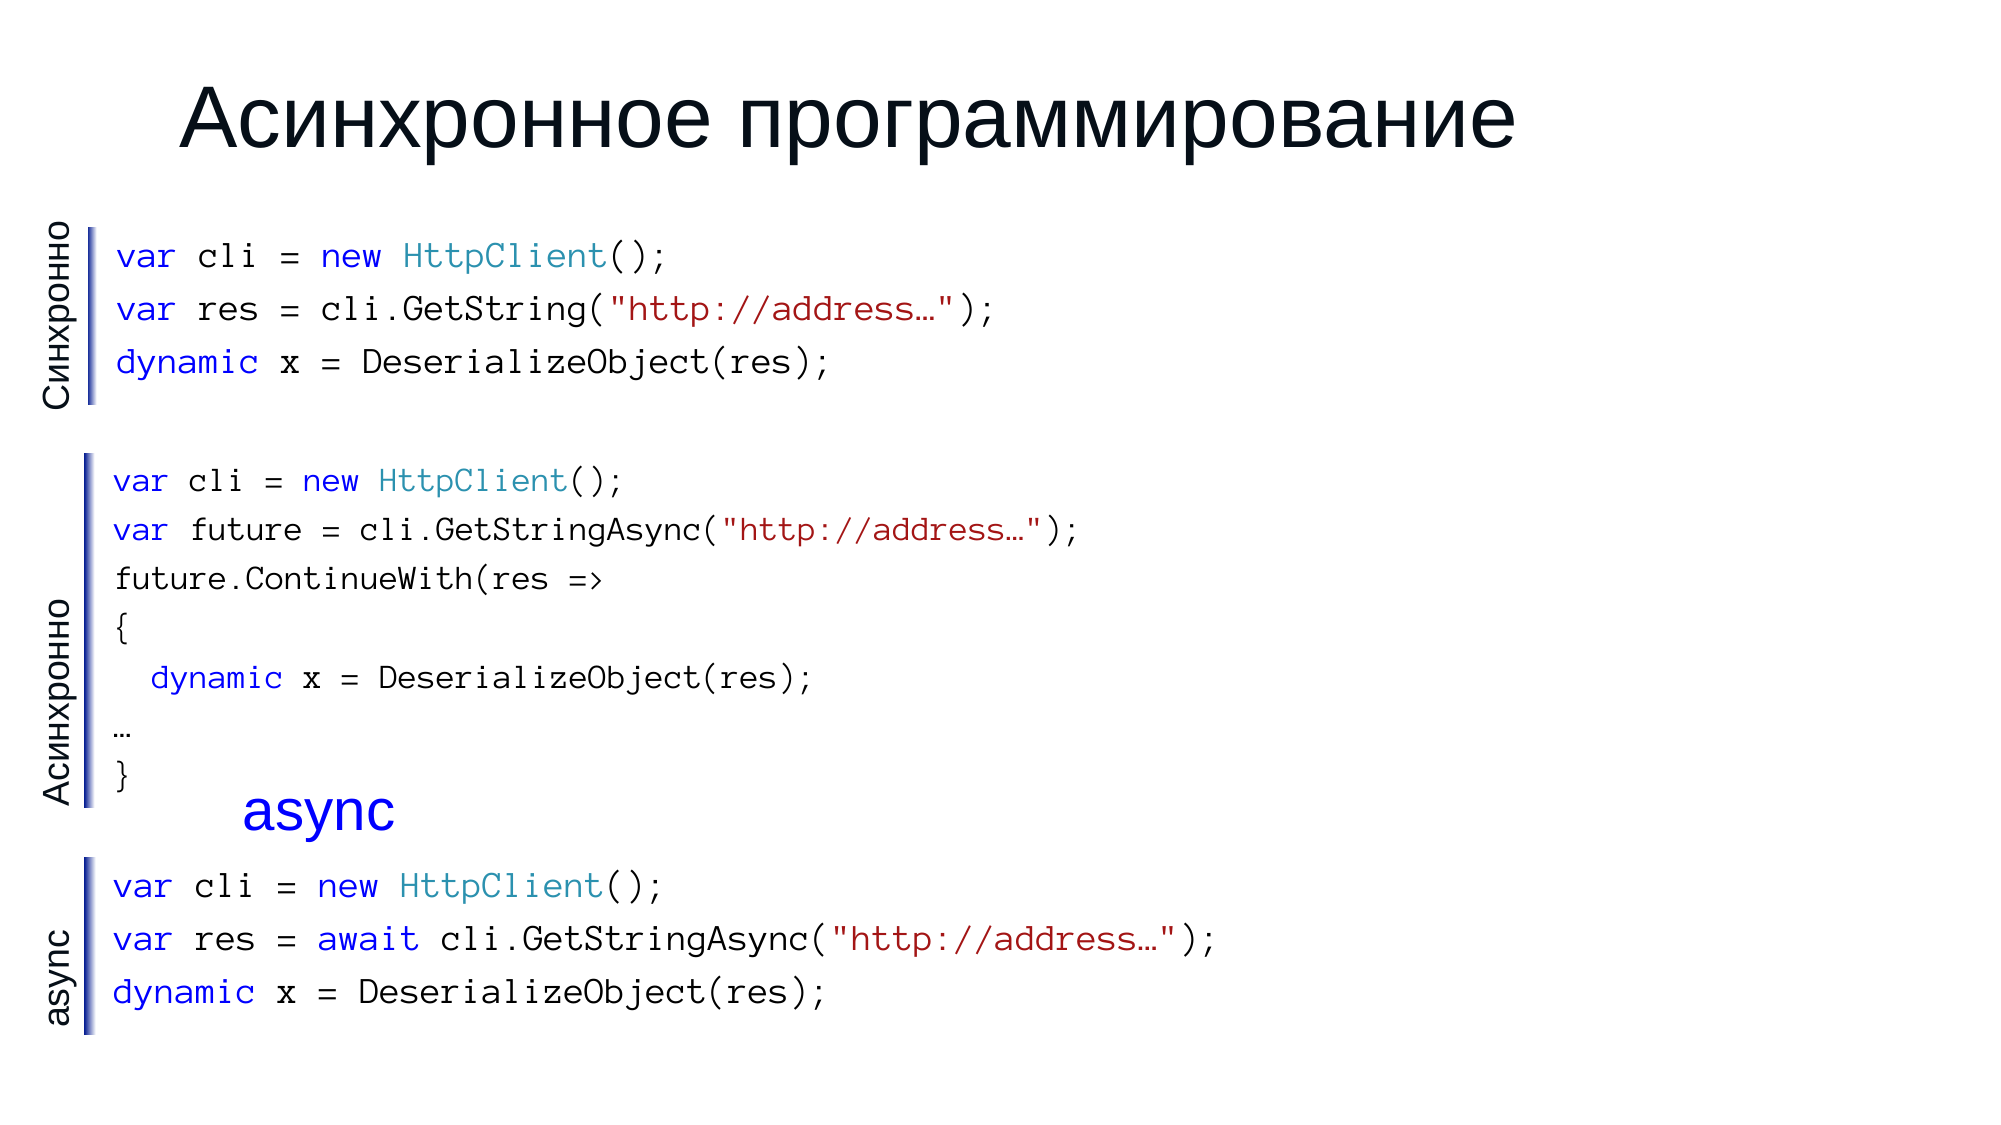

# Асинхронное программирование
var cli = new HttpClient();
var res = cli.GetString("http://address…");
dynamic x = DeserializeObject(res);

Синхронно
var cli = new HttpClient();
var future = cli.GetStringAsync("http://address…");
future.ContinueWith(res =>
{
  dynamic x = DeserializeObject(res);
…
}

Асинхронно
async
async
var cli = new HttpClient();
var res = await cli.GetStringAsync("http://address…");
dynamic x = DeserializeObject(res);